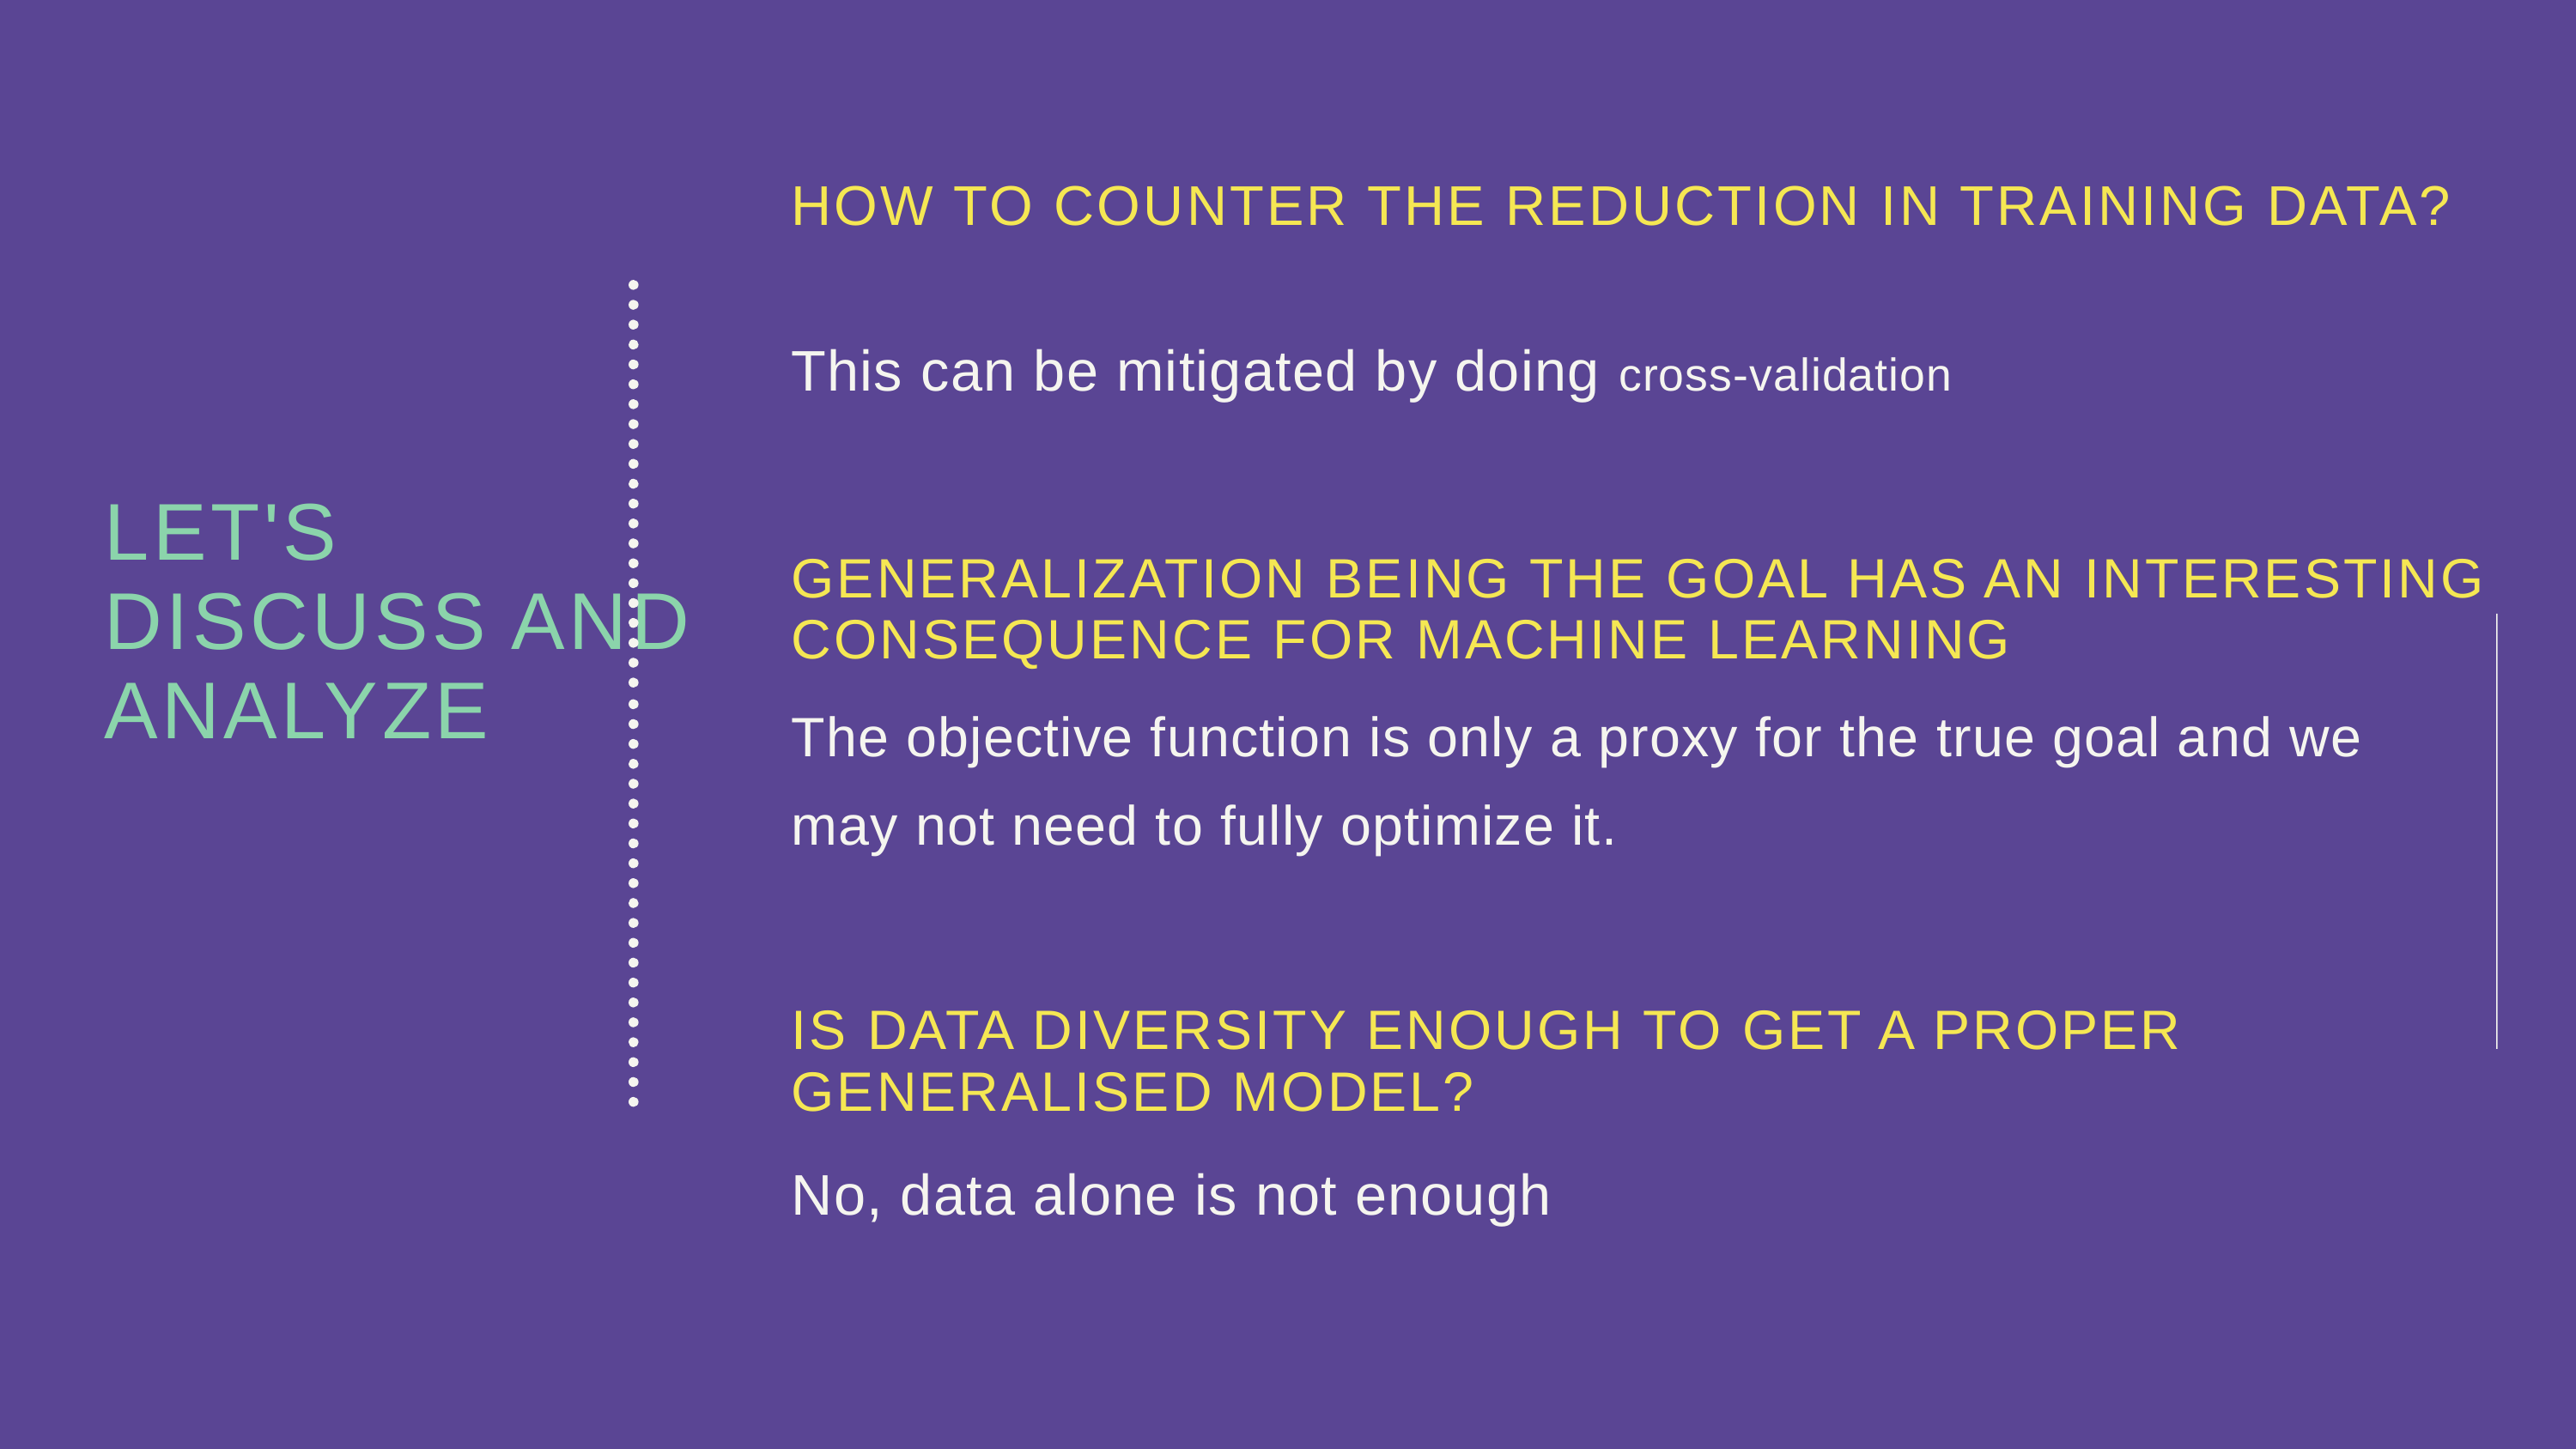

HOW TO COUNTER THE REDUCTION IN TRAINING DATA?
This can be mitigated by doing cross-validation

LET'S DISCUSS AND ANALYZE
GENERALIZATION BEING THE GOAL HAS AN INTERESTING CONSEQUENCE FOR MACHINE LEARNING
The objective function is only a proxy for the true goal and we
may not need to fully optimize it.

IS DATA DIVERSITY ENOUGH TO GET A PROPER
GENERALISED MODEL?
No, data alone is not enough